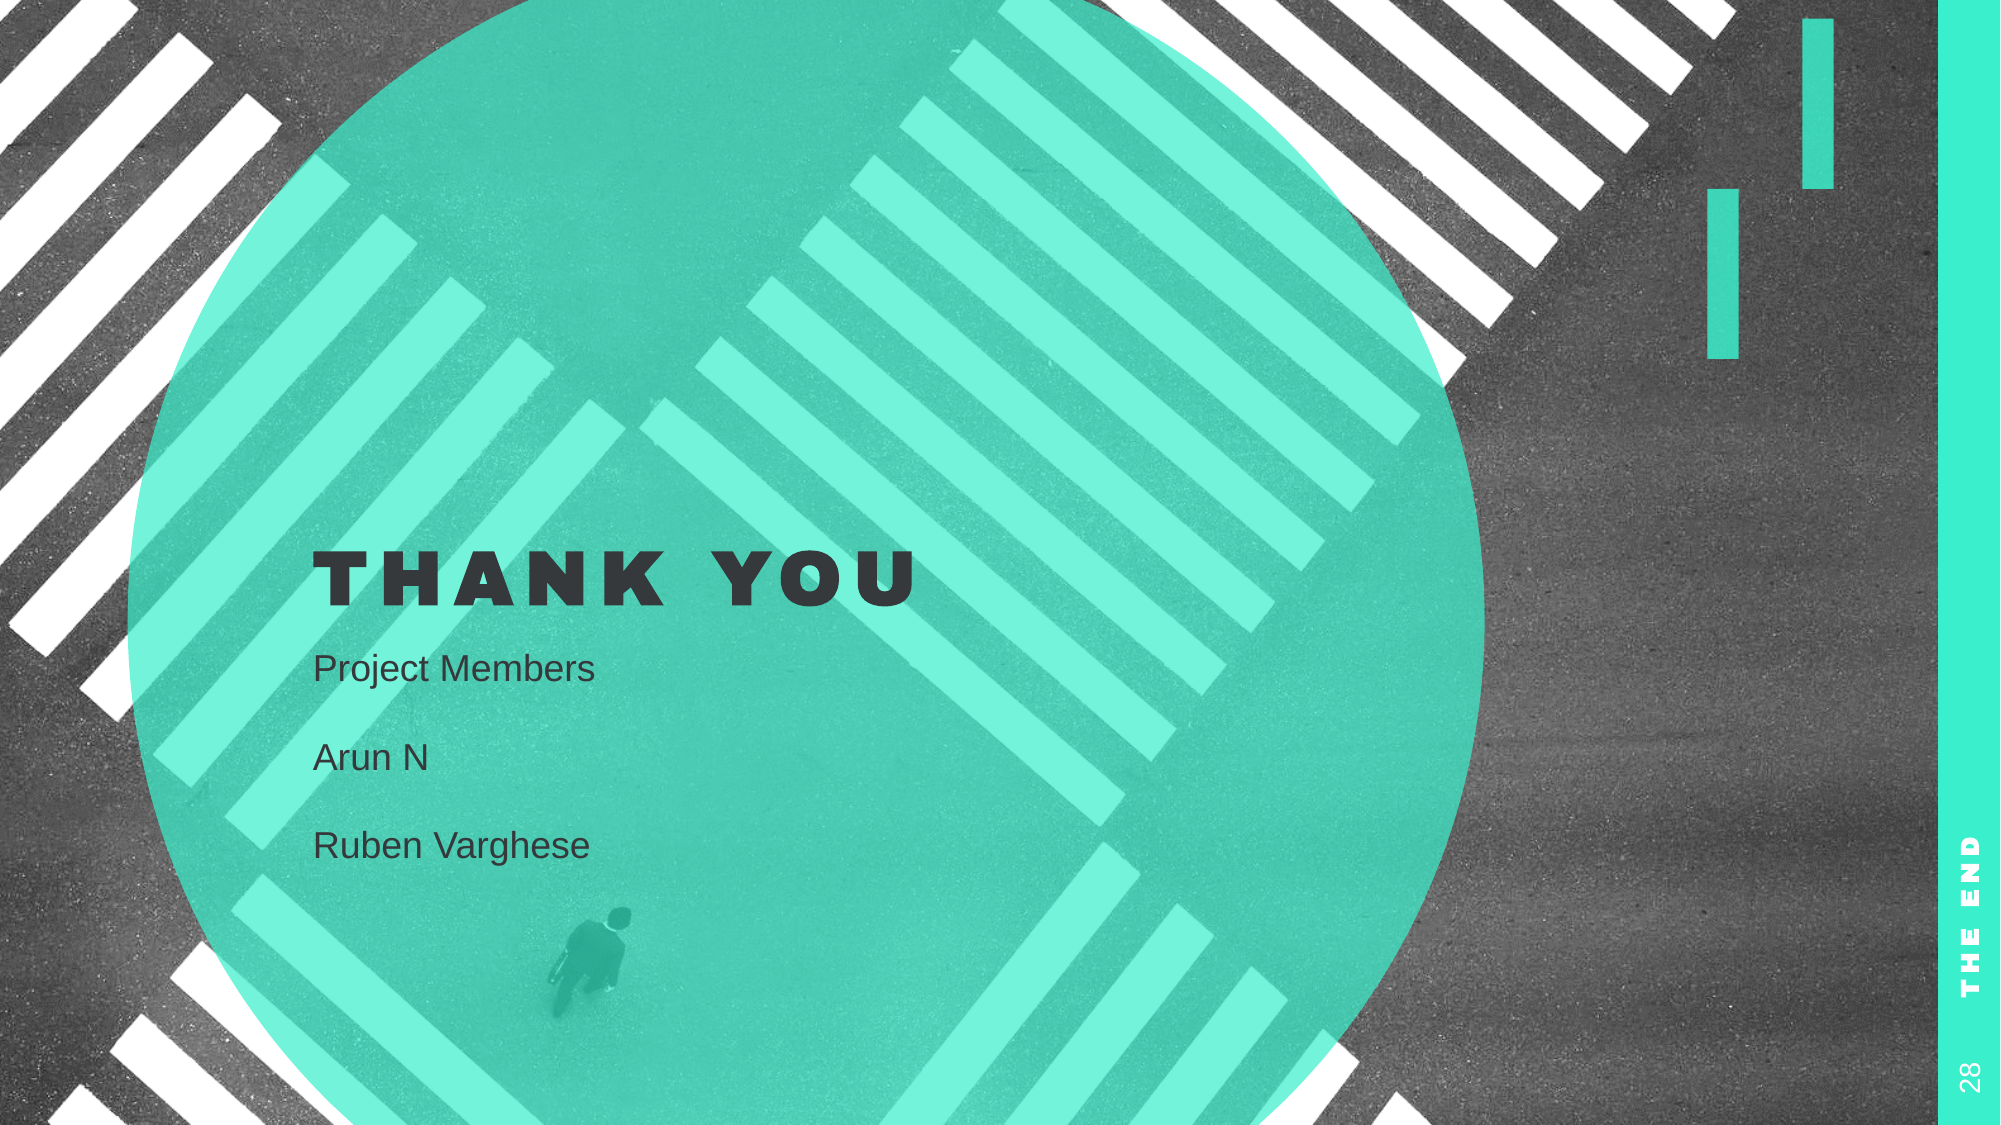

# THANK YOU
The end
Project Members
Arun N
Ruben Varghese

28